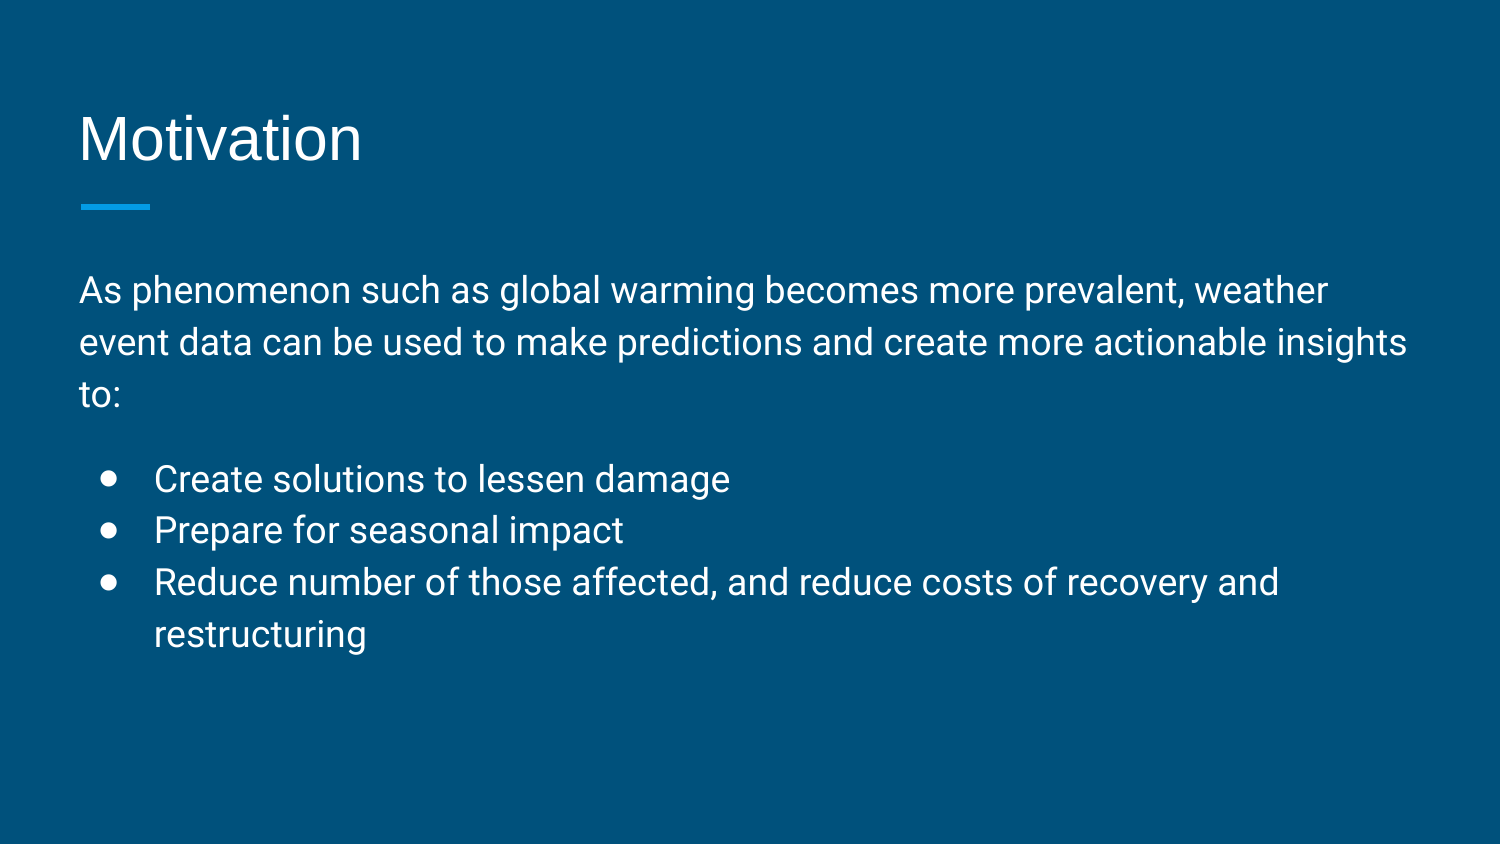

# Motivation
As phenomenon such as global warming becomes more prevalent, weather event data can be used to make predictions and create more actionable insights to:
Create solutions to lessen damage
Prepare for seasonal impact
Reduce number of those affected, and reduce costs of recovery and restructuring